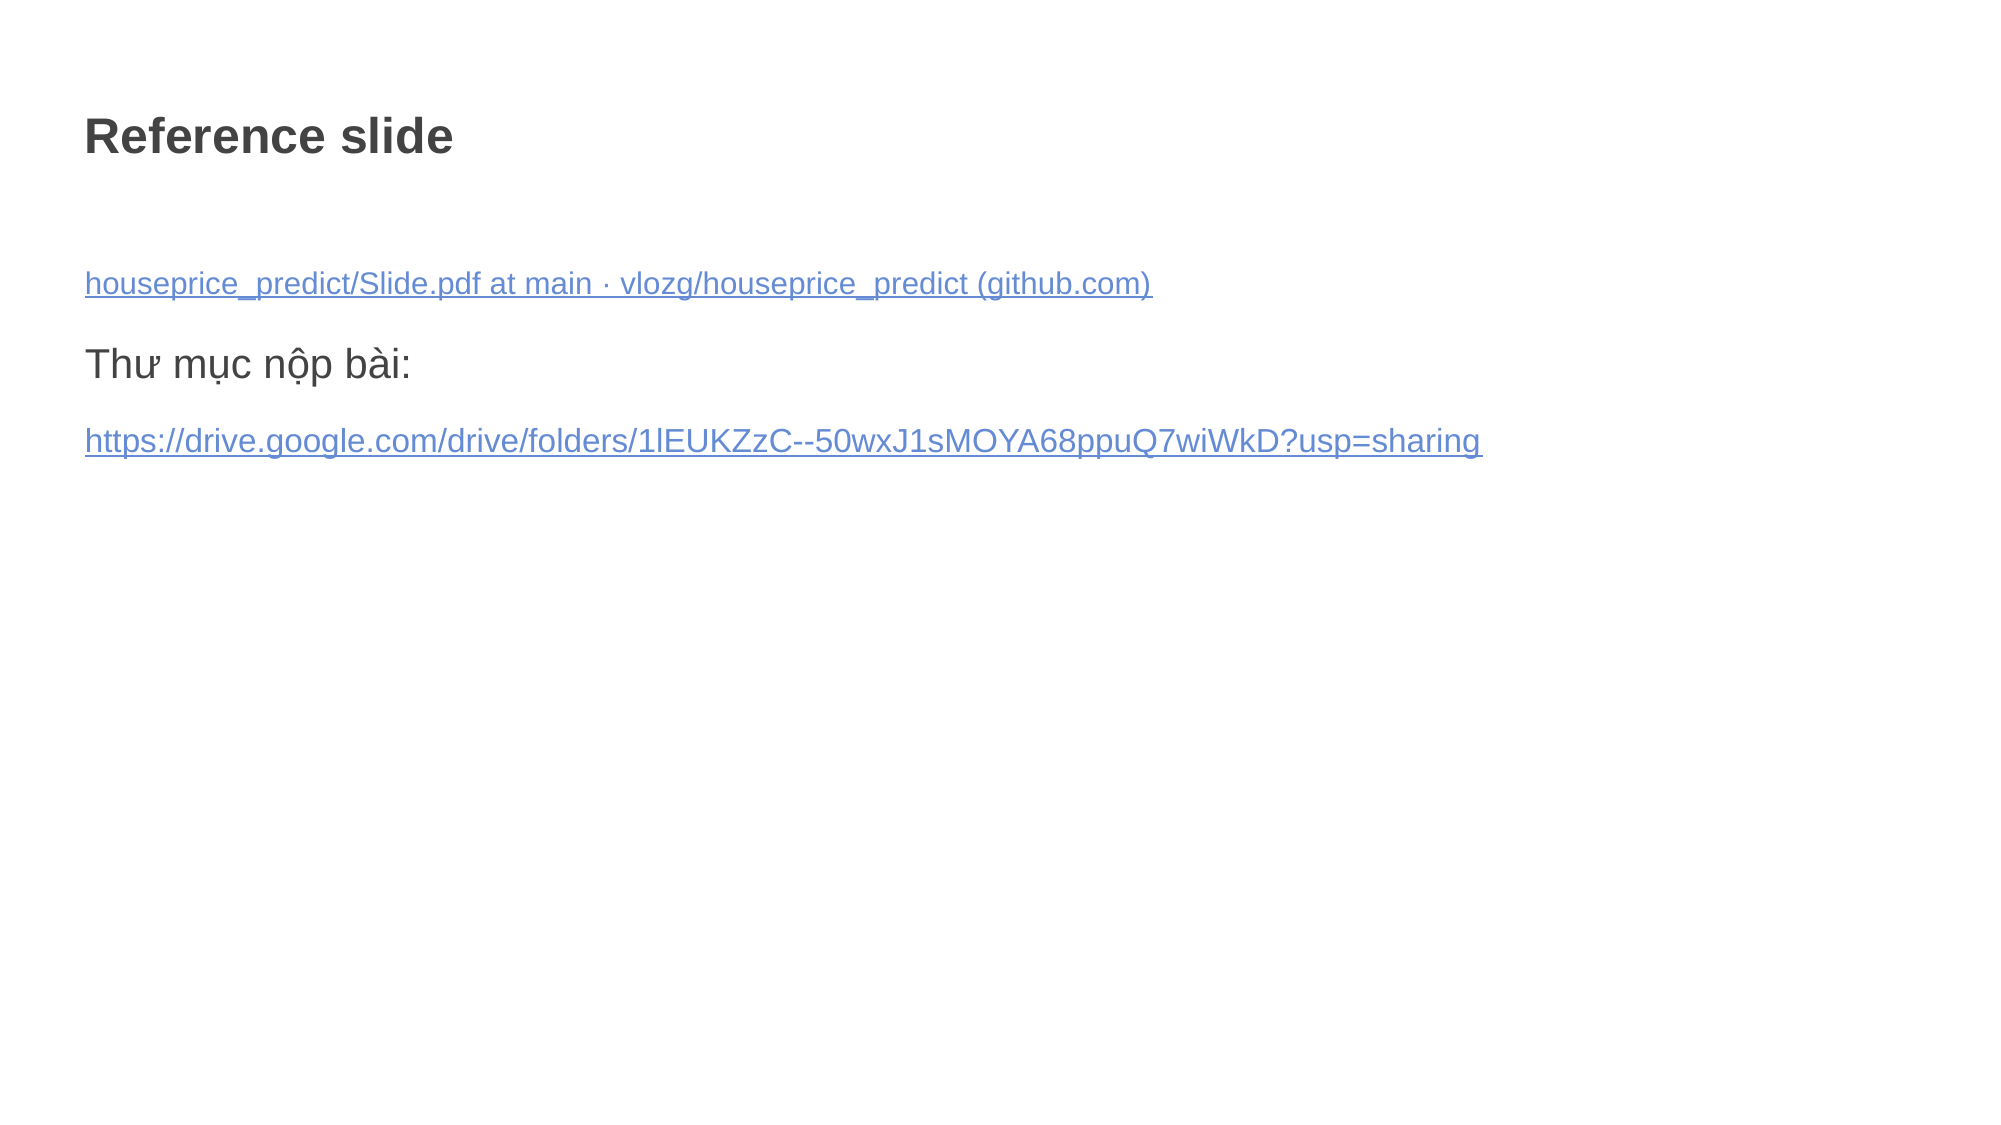

# Reference slide
houseprice_predict/Slide.pdf at main · vlozg/houseprice_predict (github.com)
Thư mục nộp bài:
https://drive.google.com/drive/folders/1lEUKZzC--50wxJ1sMOYA68ppuQ7wiWkD?usp=sharing